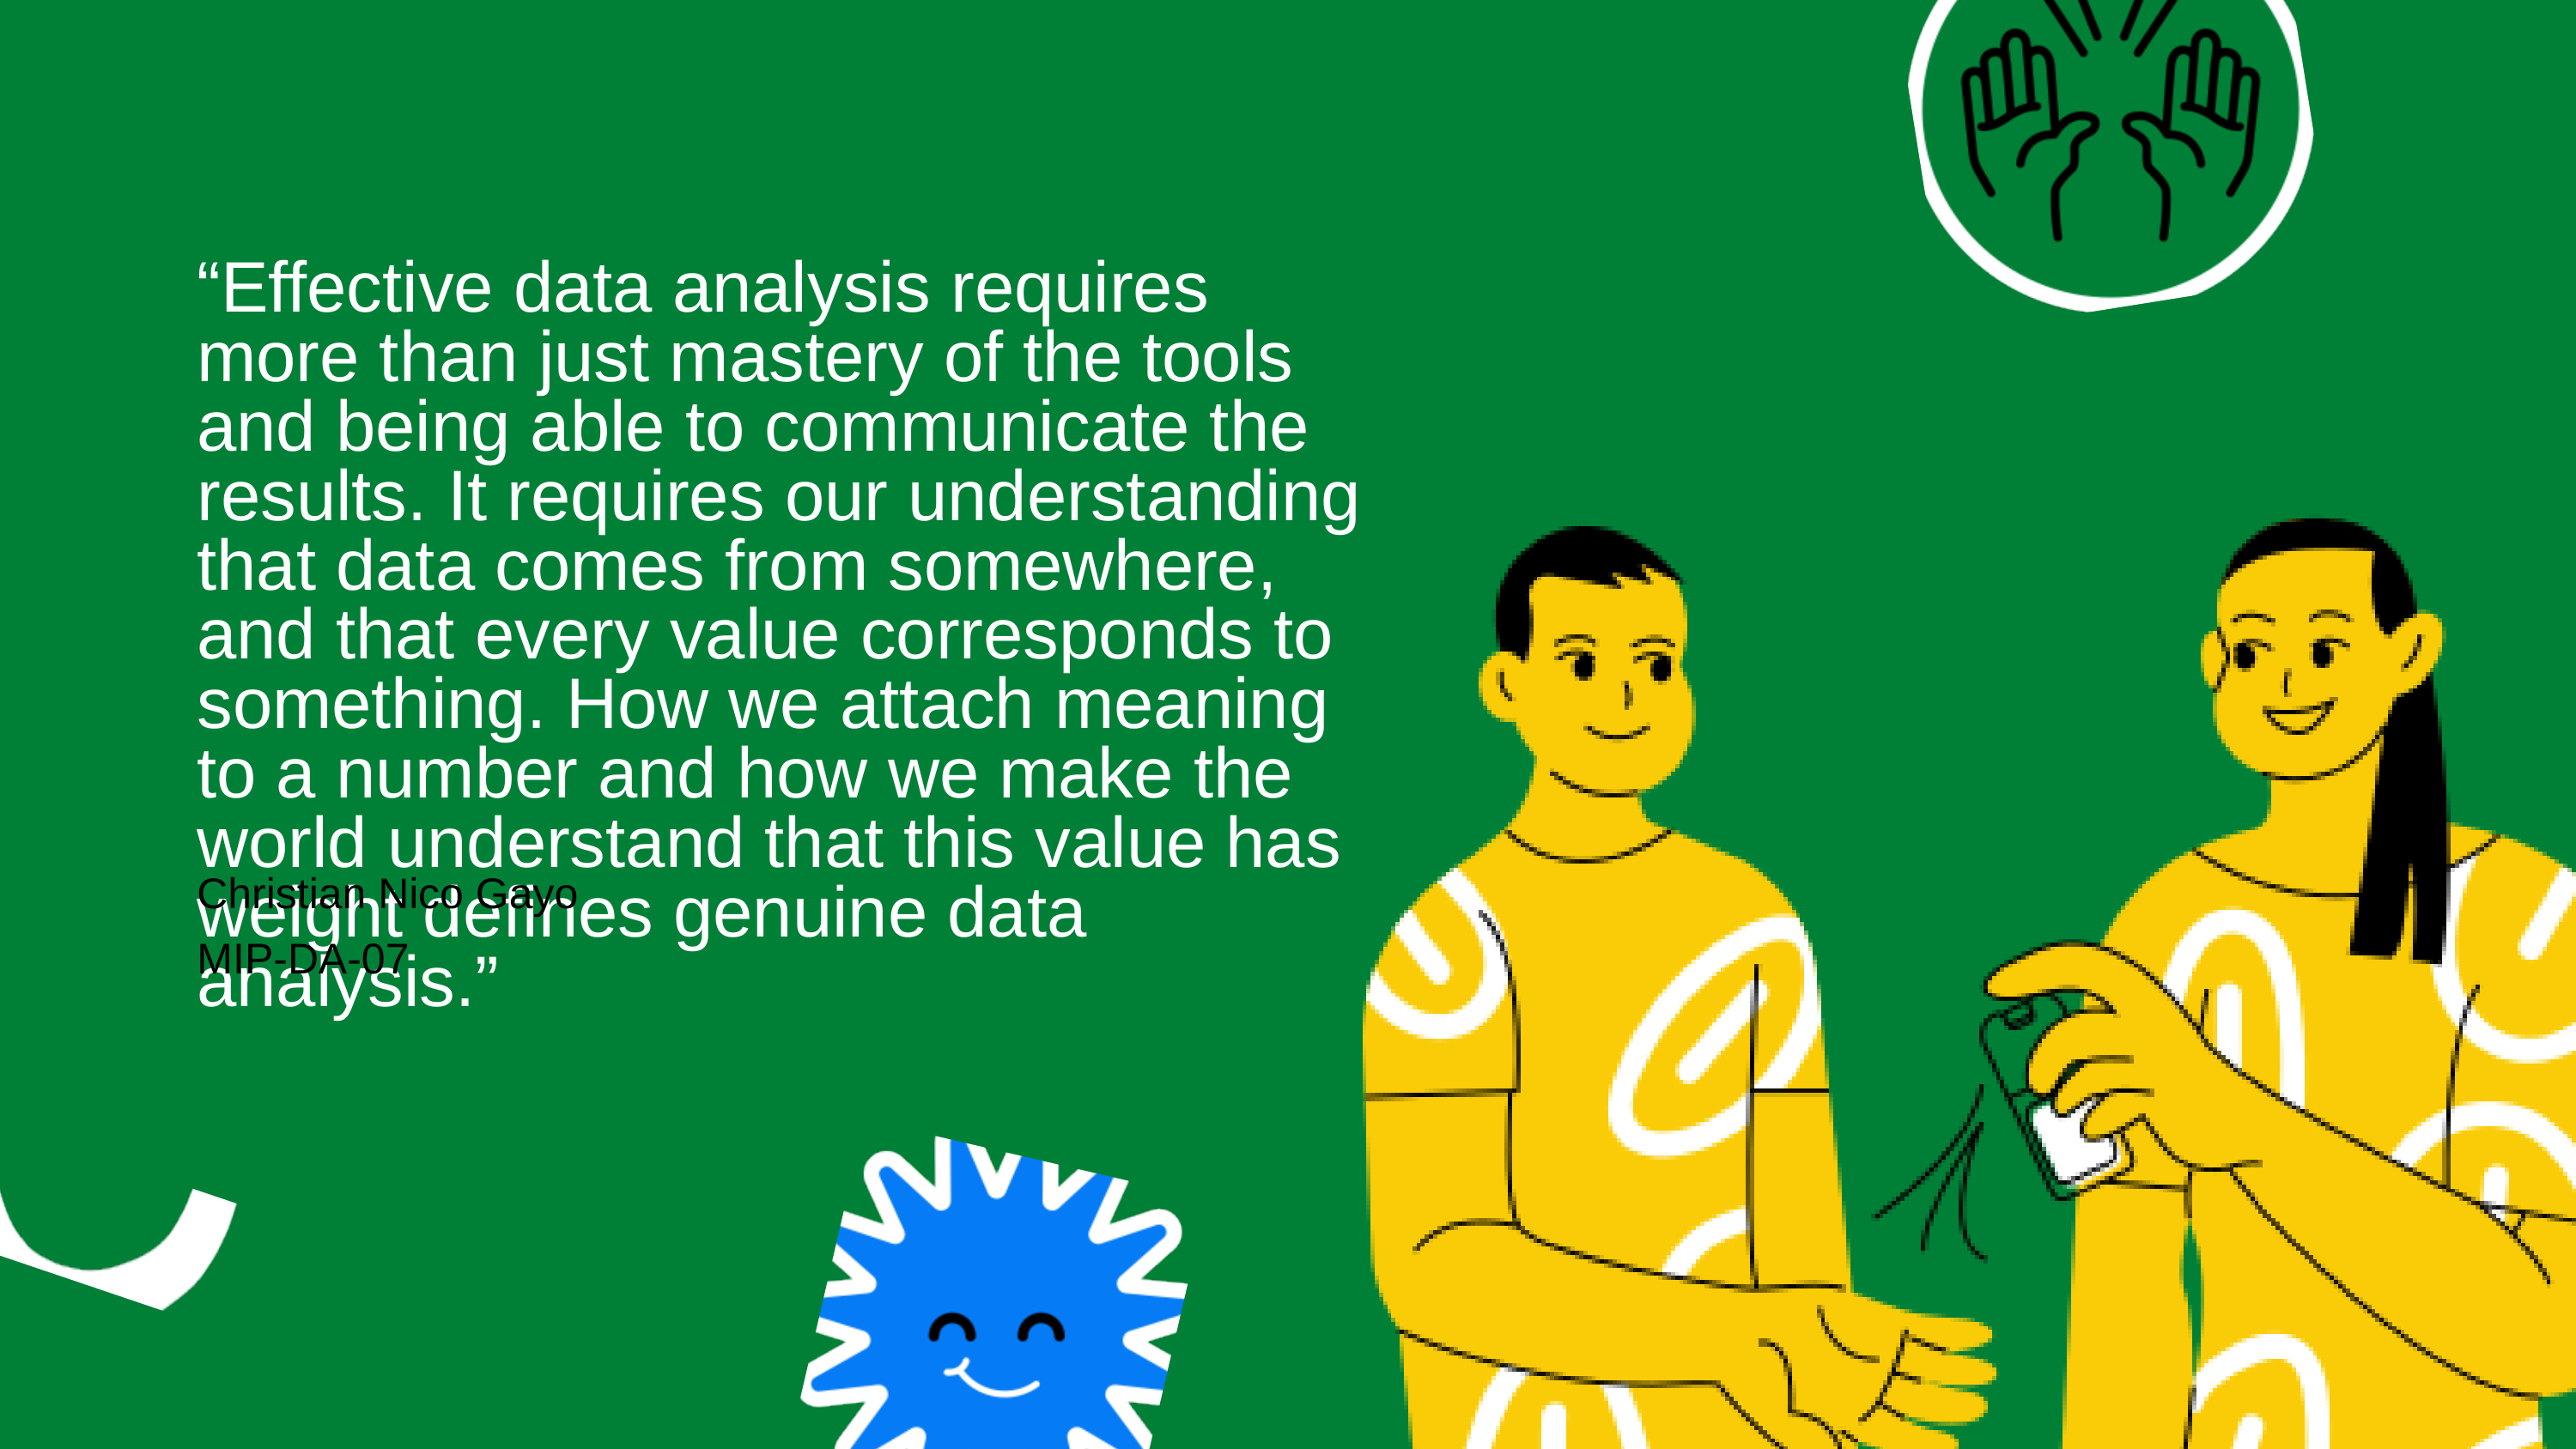

“Effective data analysis requires more than just mastery of the tools and being able to communicate the results. It requires our understanding that data comes from somewhere, and that every value corresponds to something. How we attach meaning to a number and how we make the world understand that this value has weight defines genuine data analysis.”

Christian Nico Gayo
MIP-DA-07